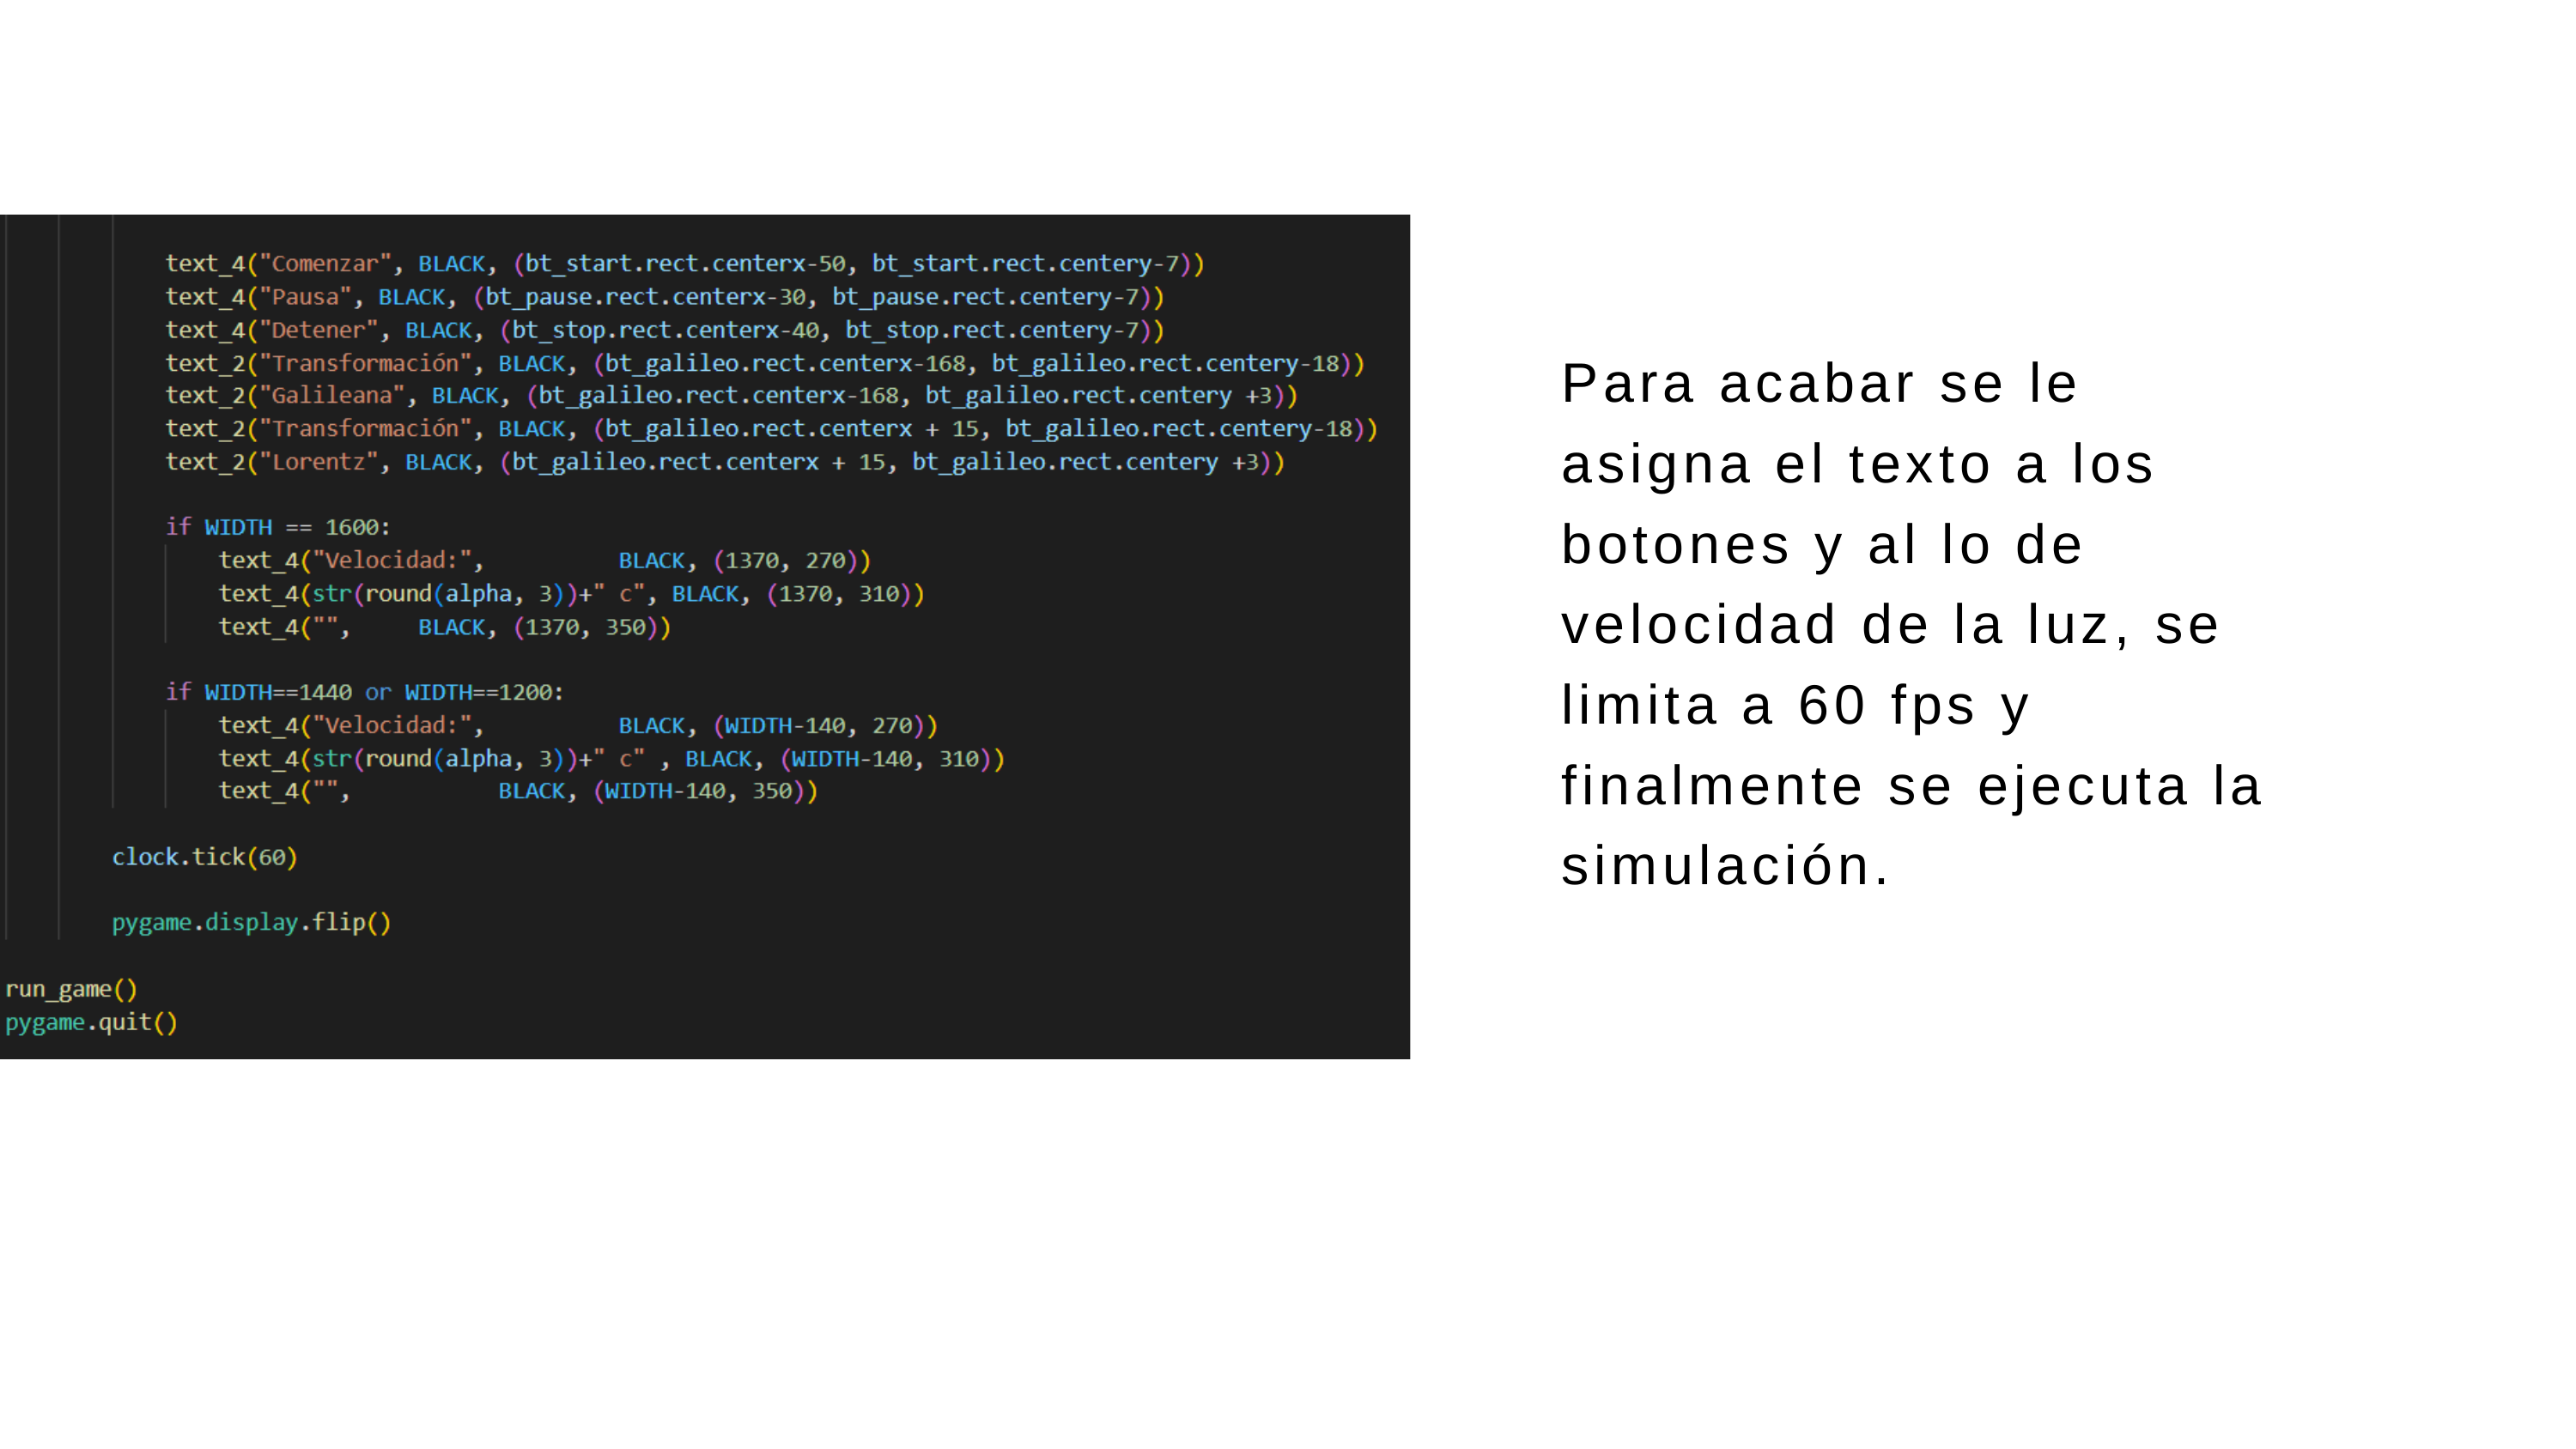

Para acabar se le asigna el texto a los botones y al lo de velocidad de la luz, se limita a 60 fps y finalmente se ejecuta la simulación.